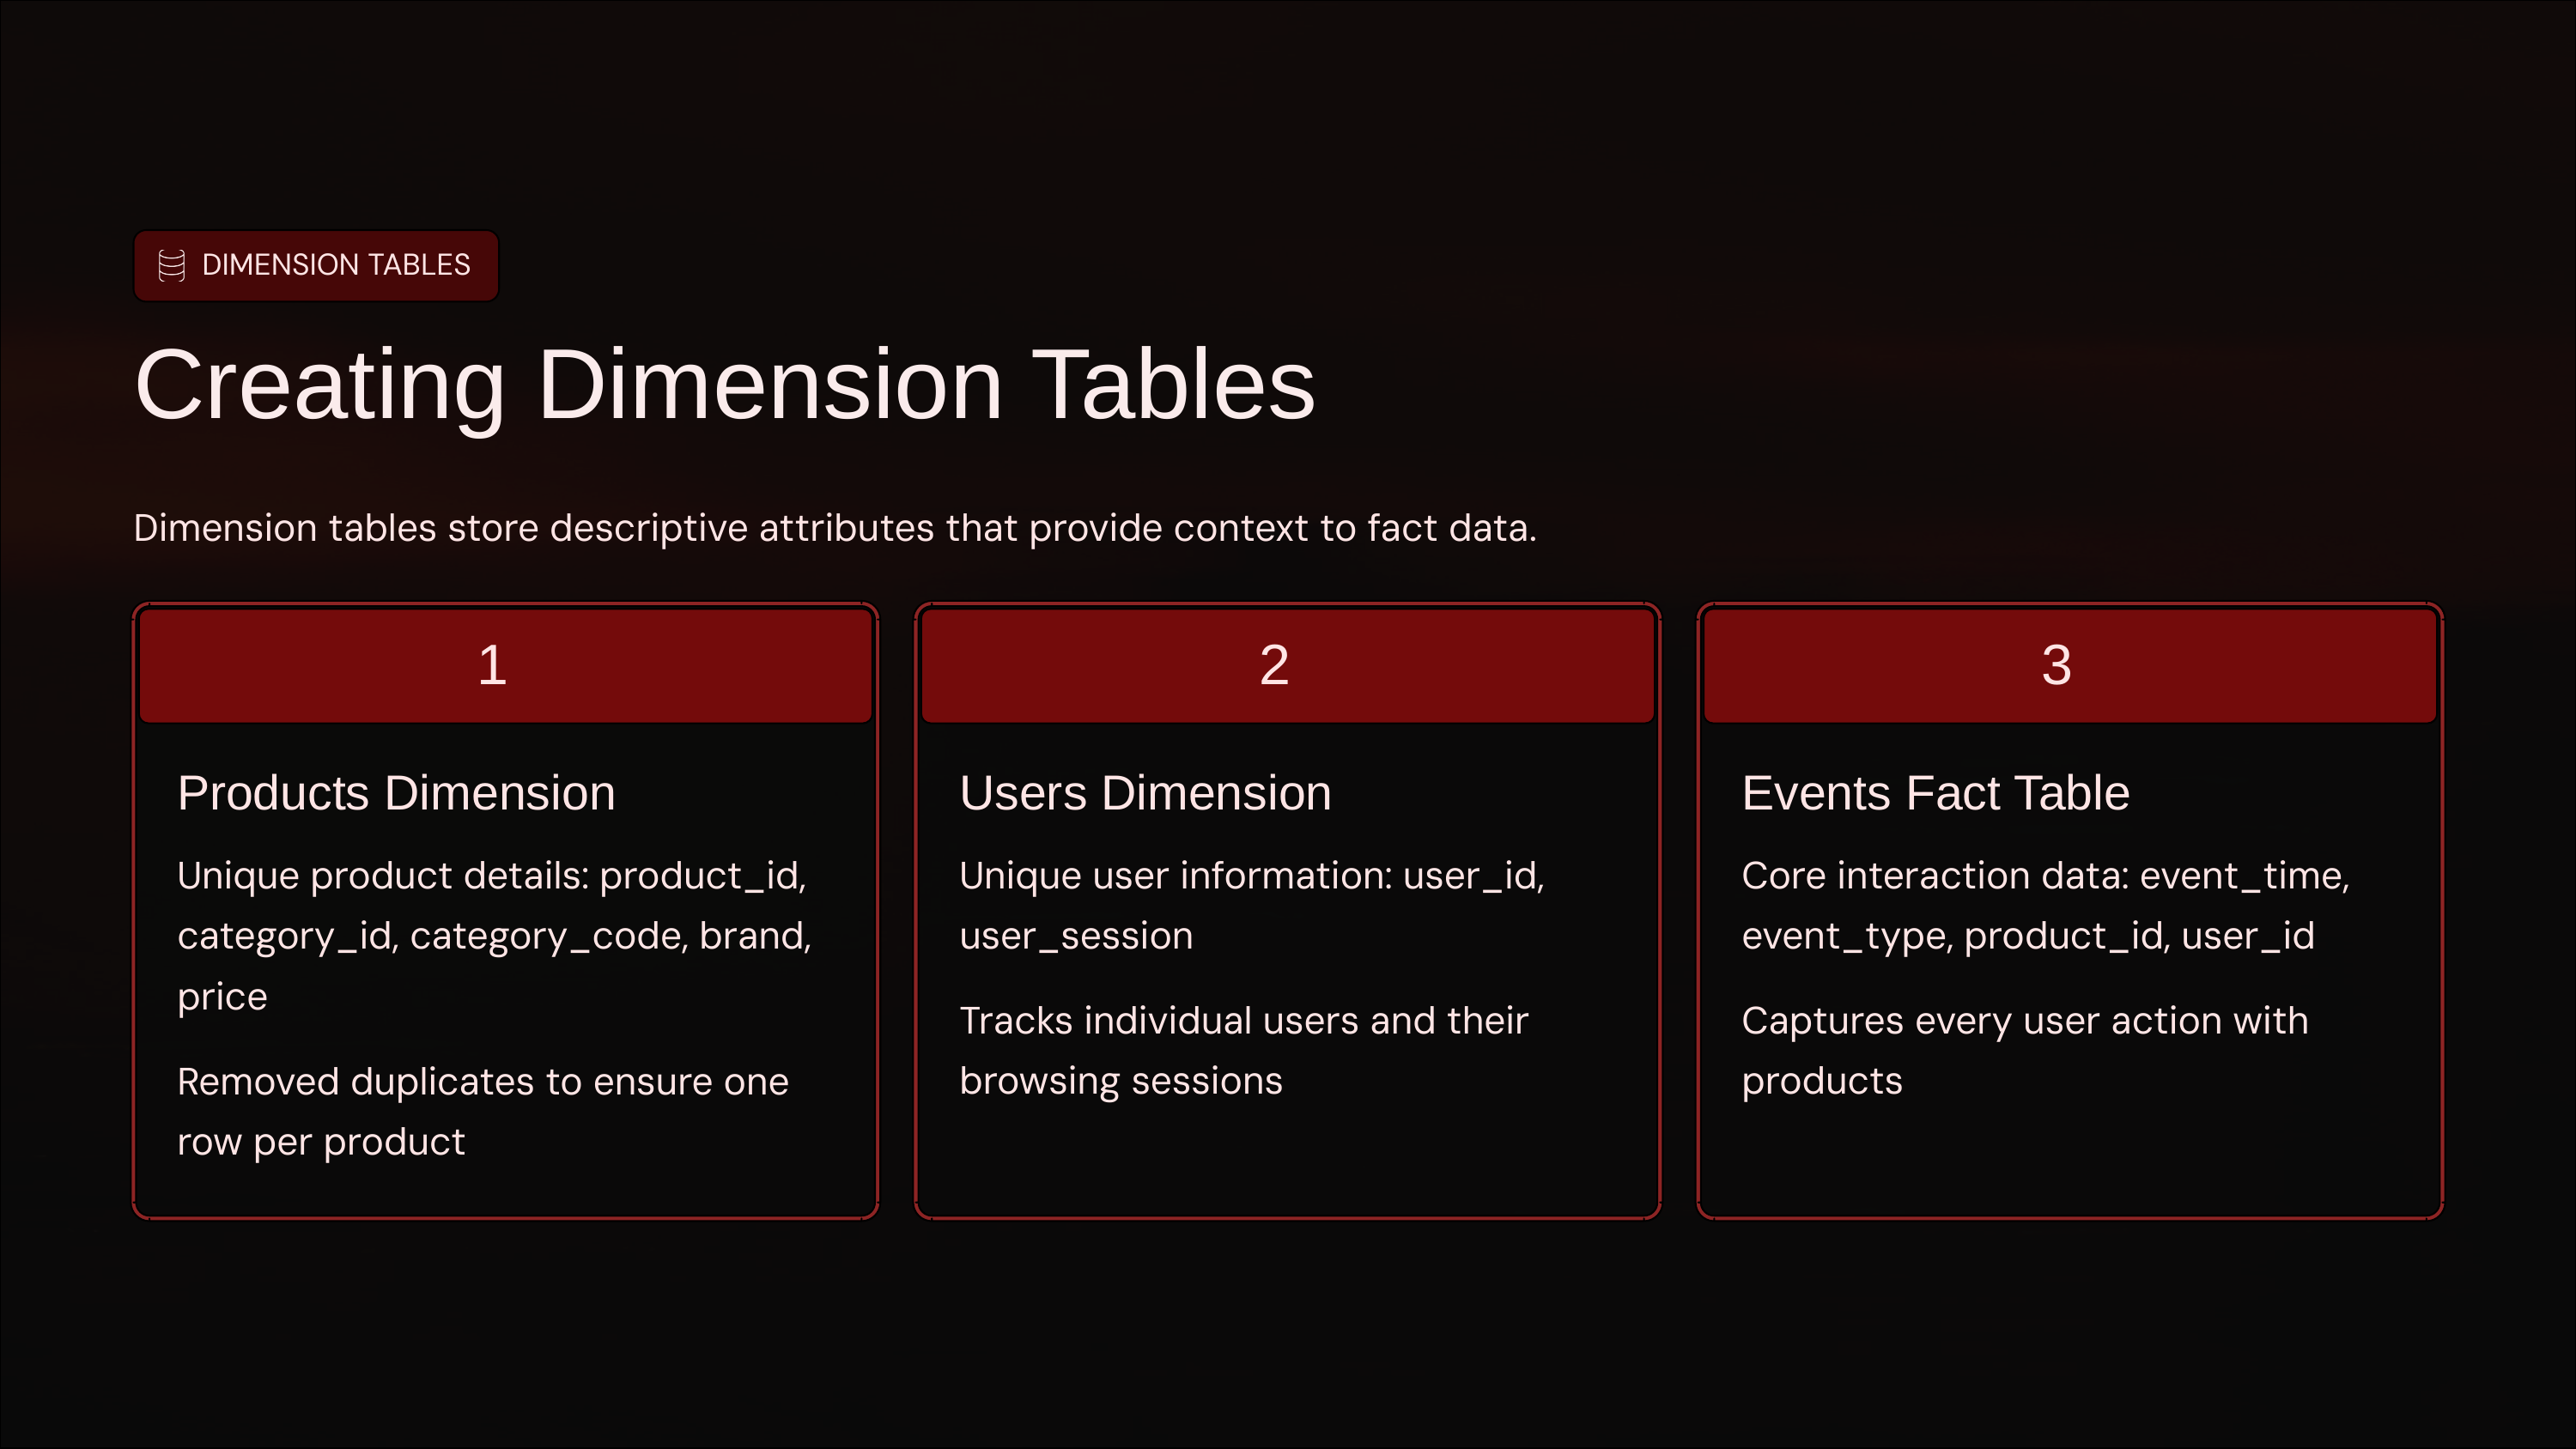

DIMENSION TABLES

Creating Dimension Tables
Dimension tables store descriptive attributes that provide context to fact data.

1
2
3
Products Dimension
Users Dimension
Events Fact Table
Unique product details: product_id, category_id, category_code, brand, price
Unique user information: user_id, user_session
Core interaction data: event_time, event_type, product_id, user_id
Tracks individual users and their browsing sessions
Captures every user action with products
Removed duplicates to ensure one row per product